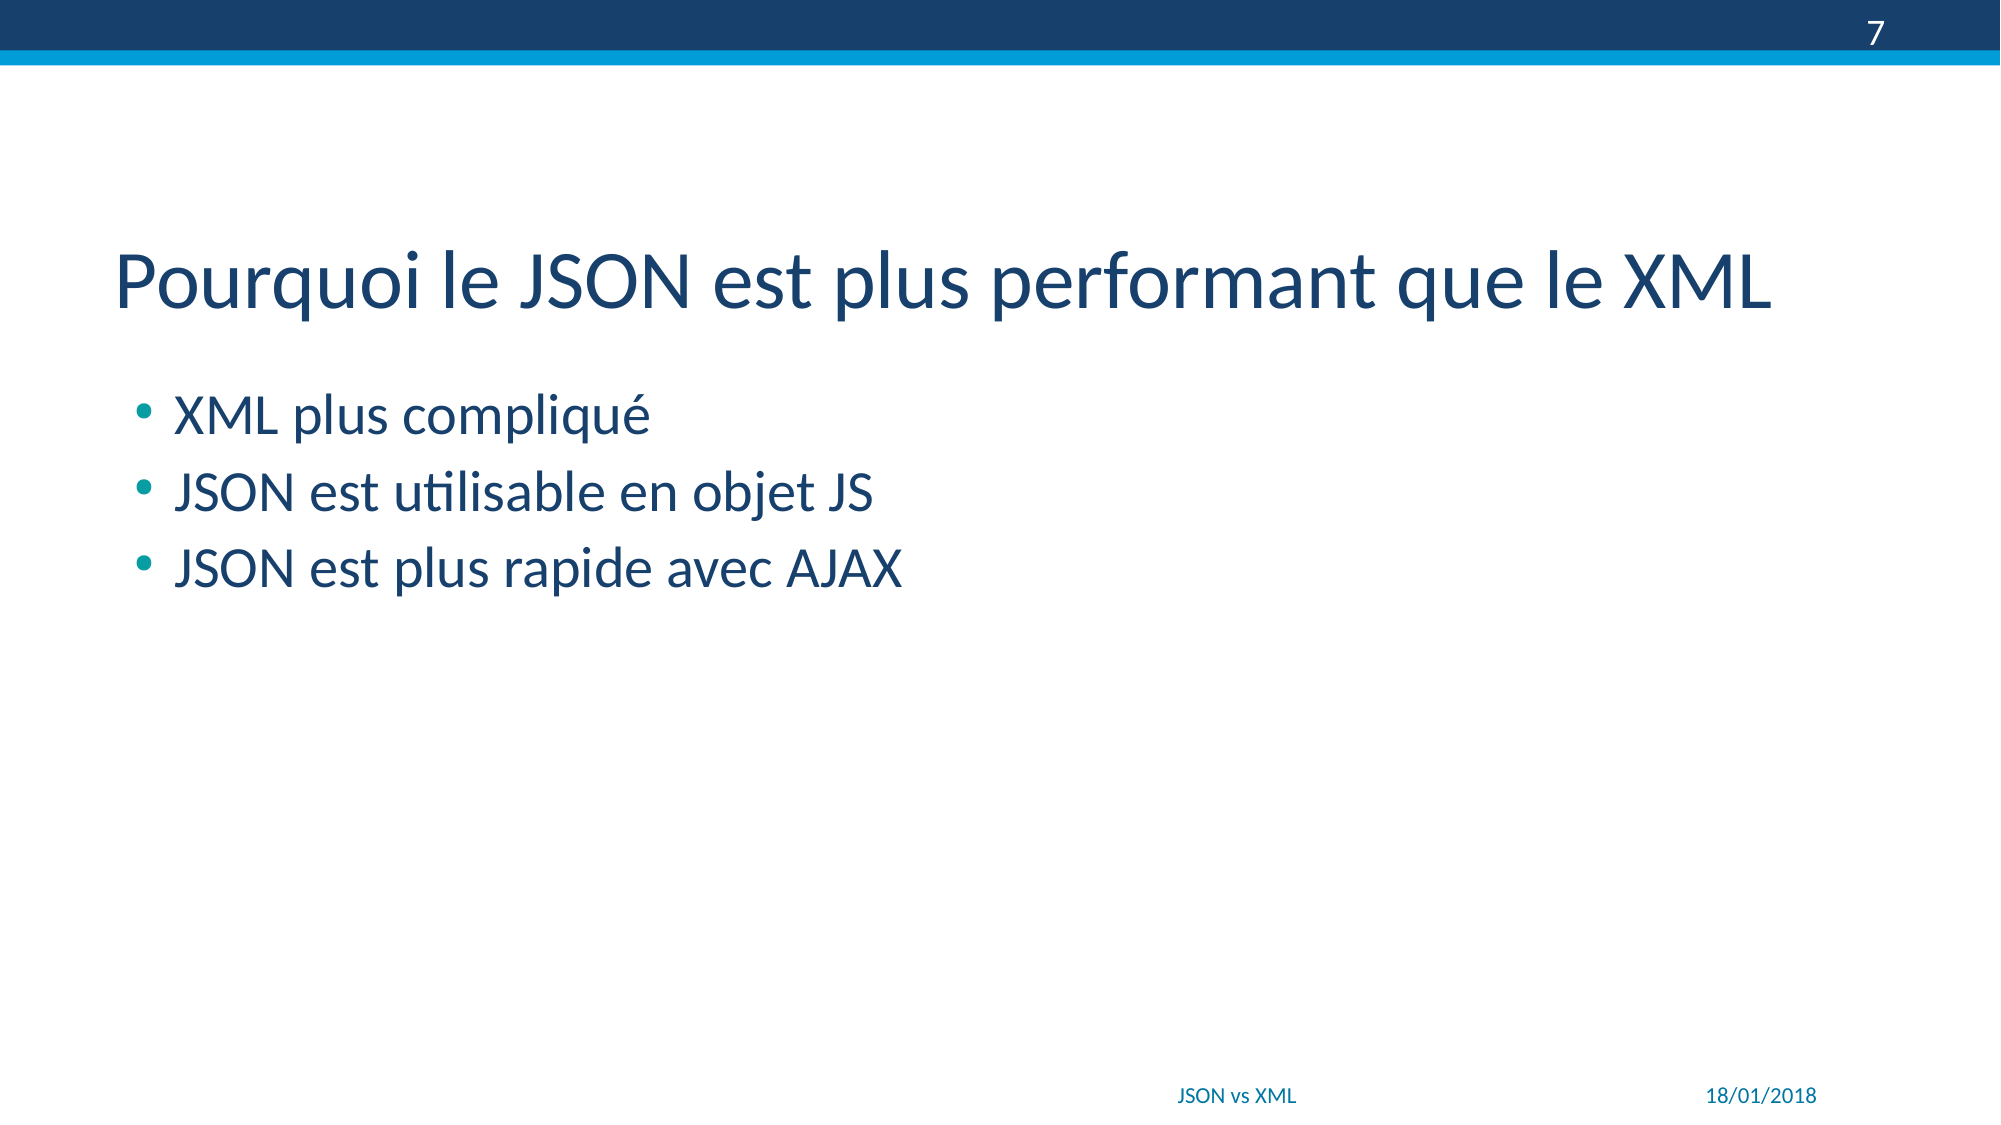

7
# Pourquoi le JSON est plus performant que le XML
XML plus compliqué
JSON est utilisable en objet JS
JSON est plus rapide avec AJAX
JSON vs XML
18/01/2018